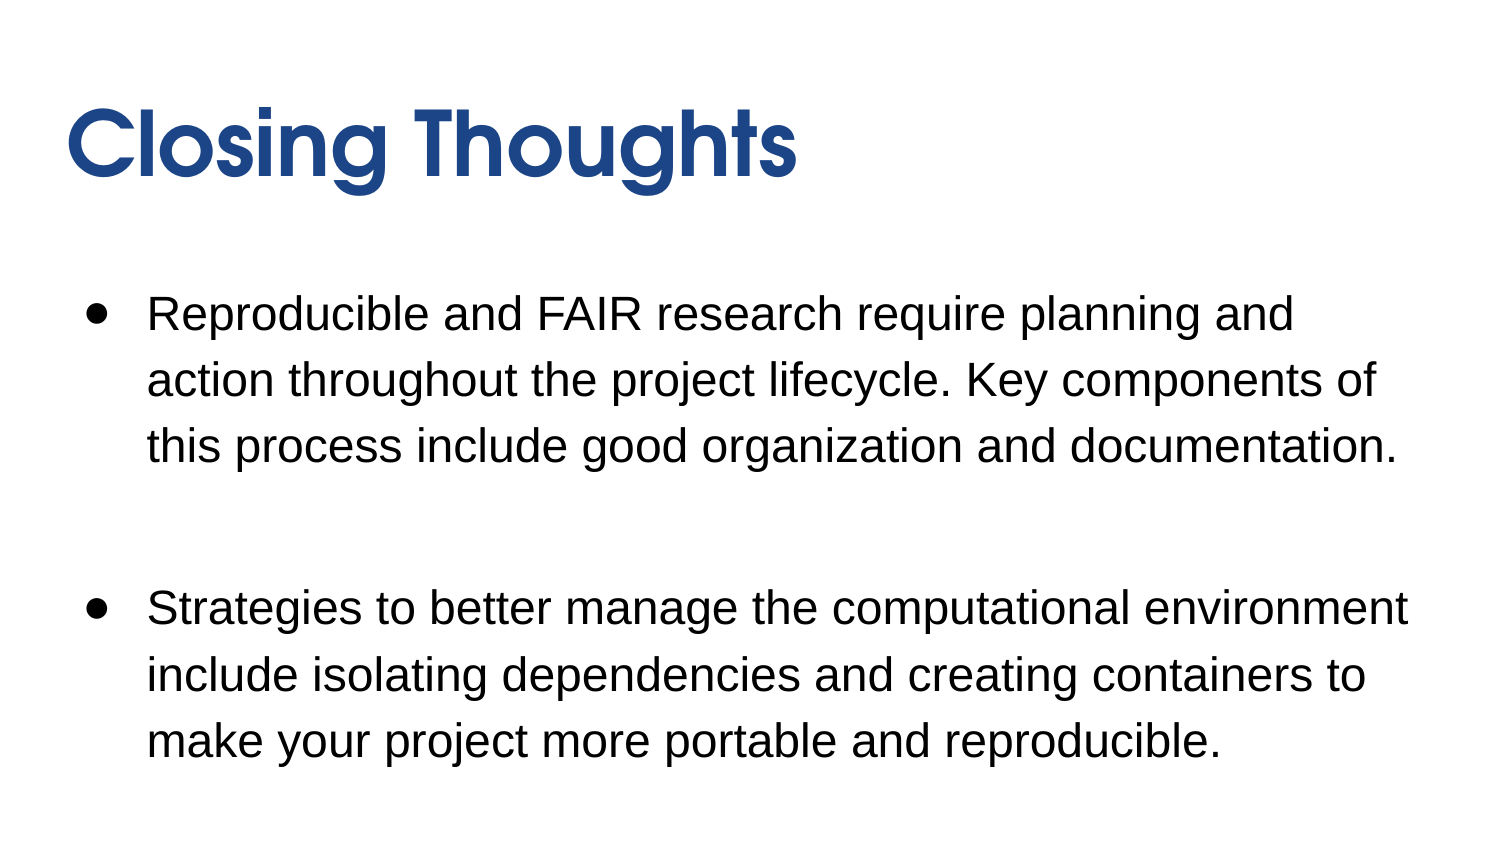

# Closing Thoughts

Reproducible and FAIR research require planning and action throughout the project lifecycle. Key components of this process include good organization and documentation.

Strategies to better manage the computational environment include isolating dependencies and creating containers to make your project more portable and reproducible.